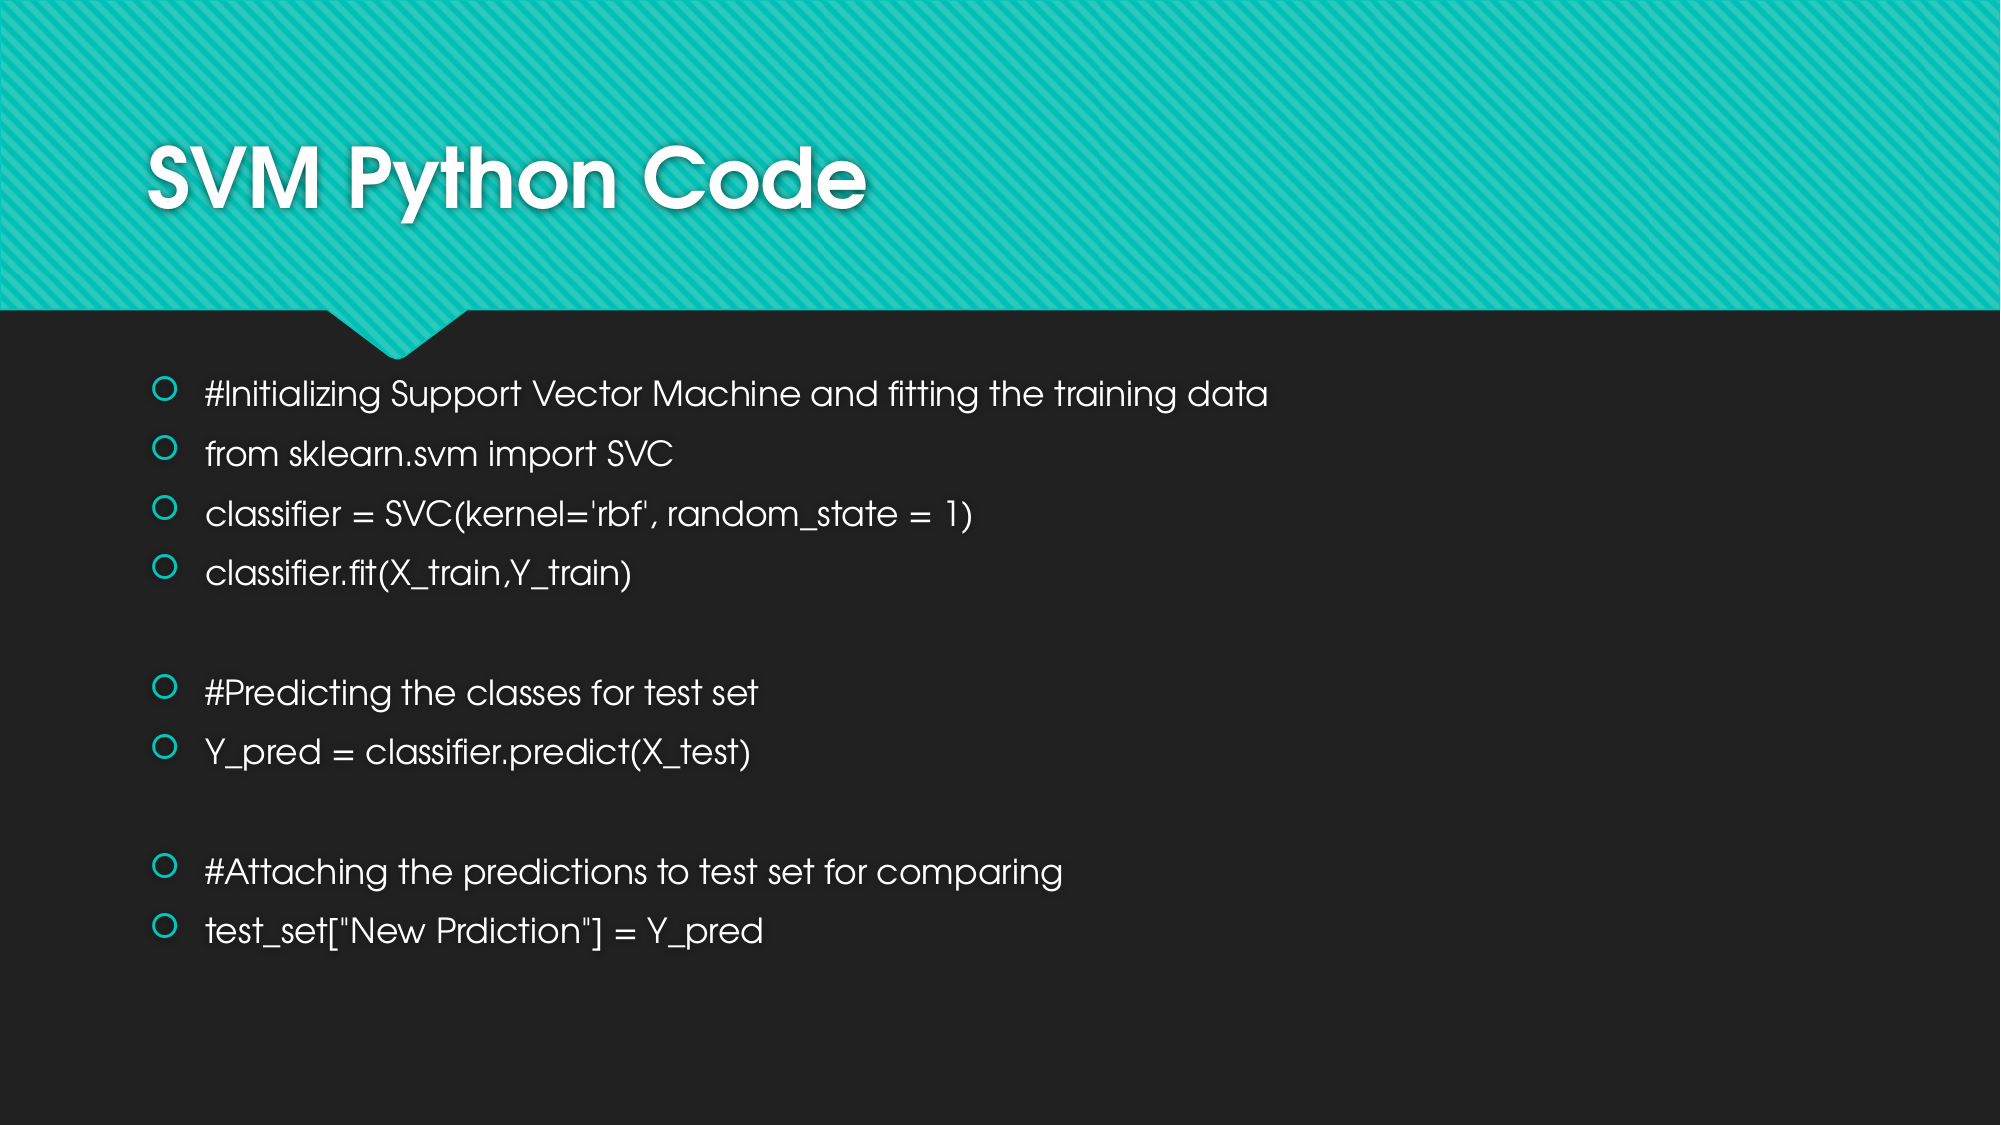

# SVM Python Code
#Initializing Support Vector Machine and fitting the training data
from sklearn.svm import SVC
classifier = SVC(kernel='rbf', random_state = 1)
classifier.fit(X_train,Y_train)

#Predicting the classes for test set
Y_pred = classifier.predict(X_test)

#Attaching the predictions to test set for comparing
test_set["New Prdiction"] = Y_pred